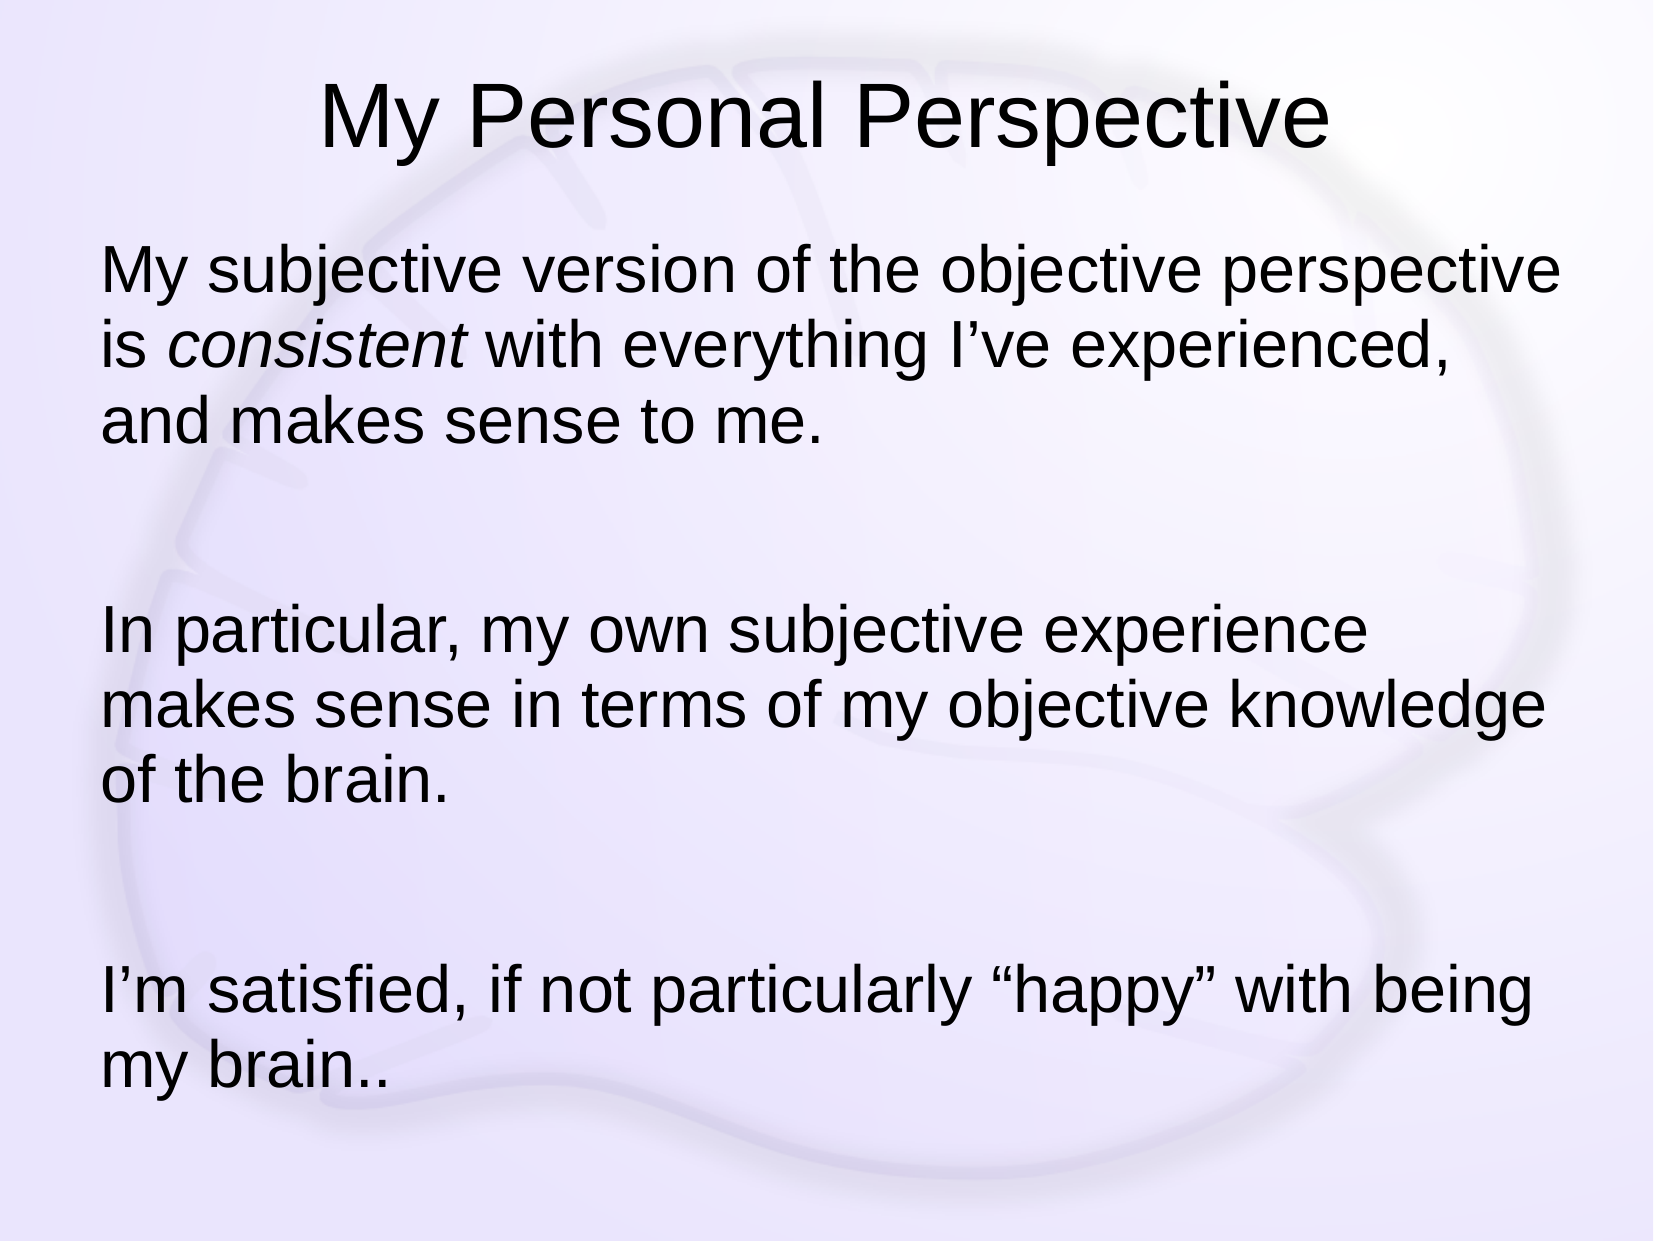

# My Personal Perspective
My subjective version of the objective perspective is consistent with everything I’ve experienced, and makes sense to me.

In particular, my own subjective experience makes sense in terms of my objective knowledge of the brain.

I’m satisfied, if not particularly “happy” with being my brain..